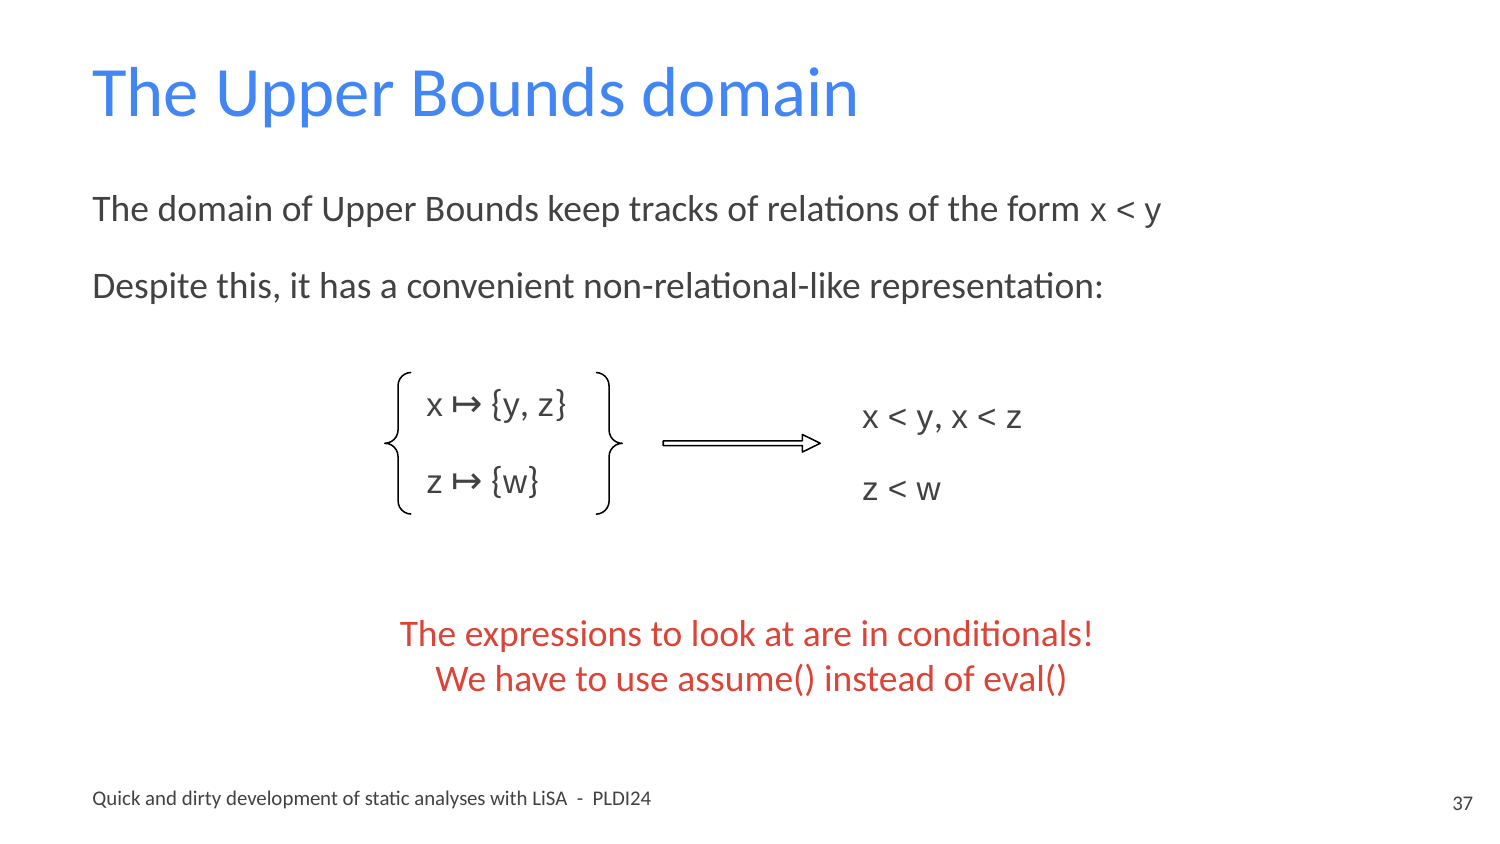

# The Upper Bounds domain
The domain of Upper Bounds keep tracks of relations of the form x < y
Despite this, it has a convenient non-relational-like representation:
x ↦ {y, z}
z ↦ {w}
x < y, x < z
z < w

The expressions to look at are in conditionals!
We have to use assume() instead of eval()
37